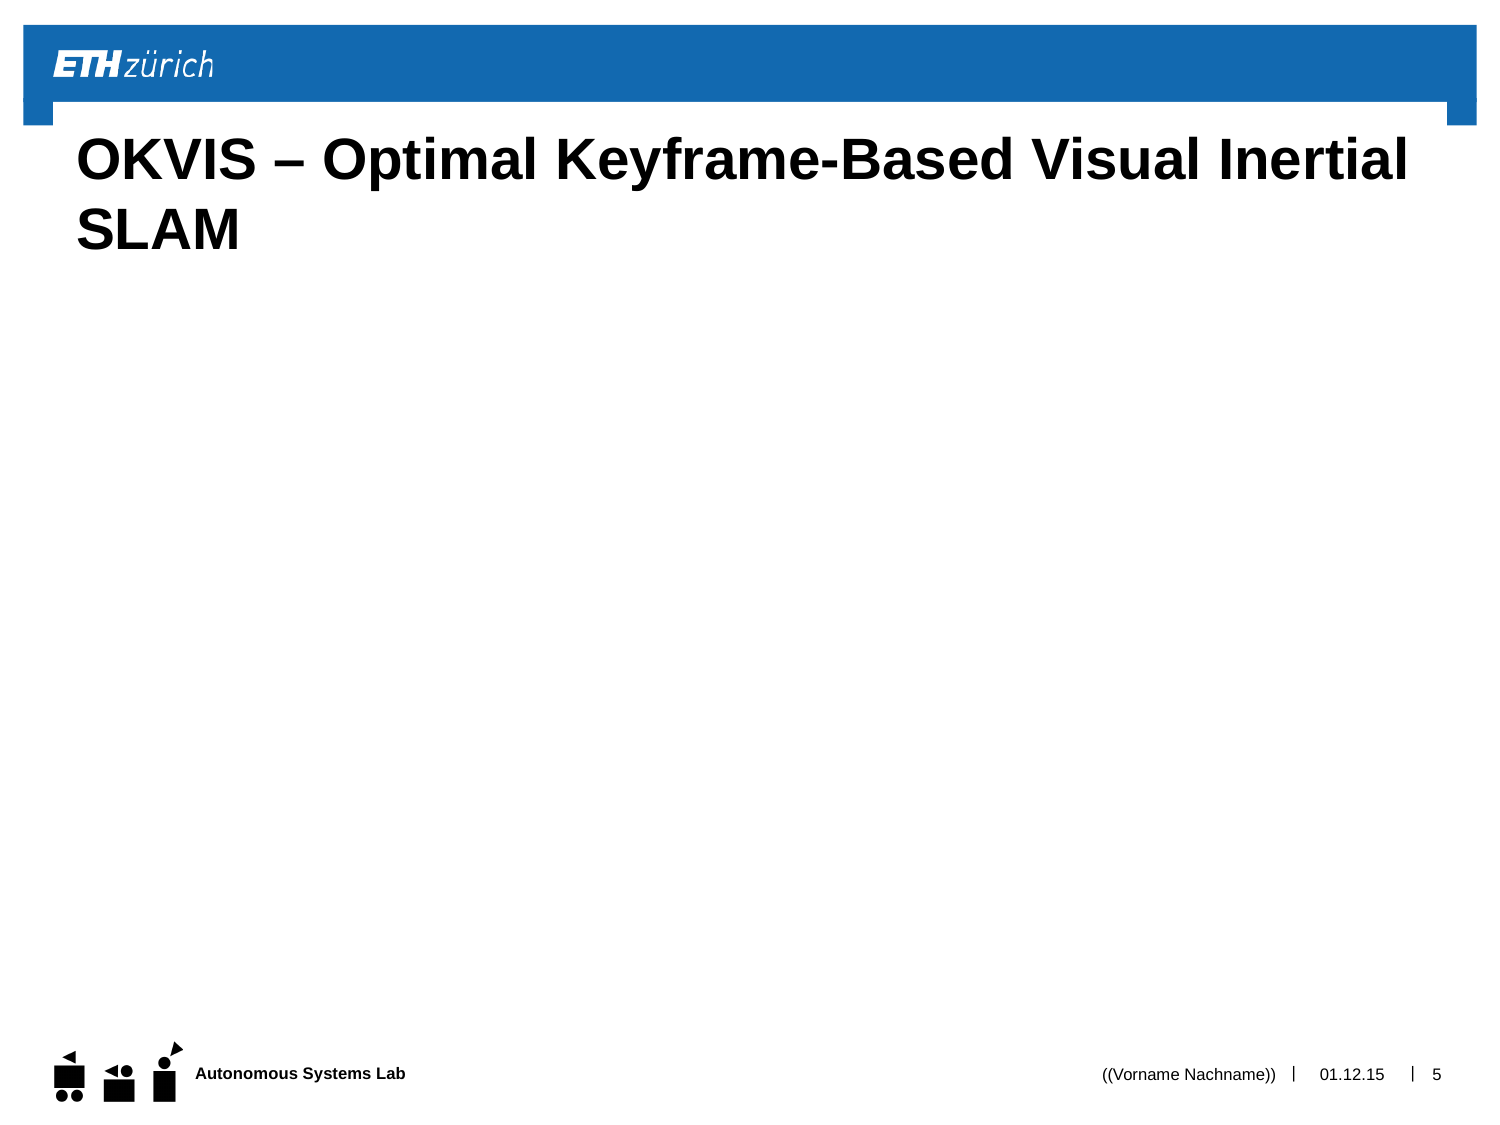

# OKVIS – Optimal Keyframe-Based Visual Inertial SLAM

((Vorname Nachname))
01.12.15
5